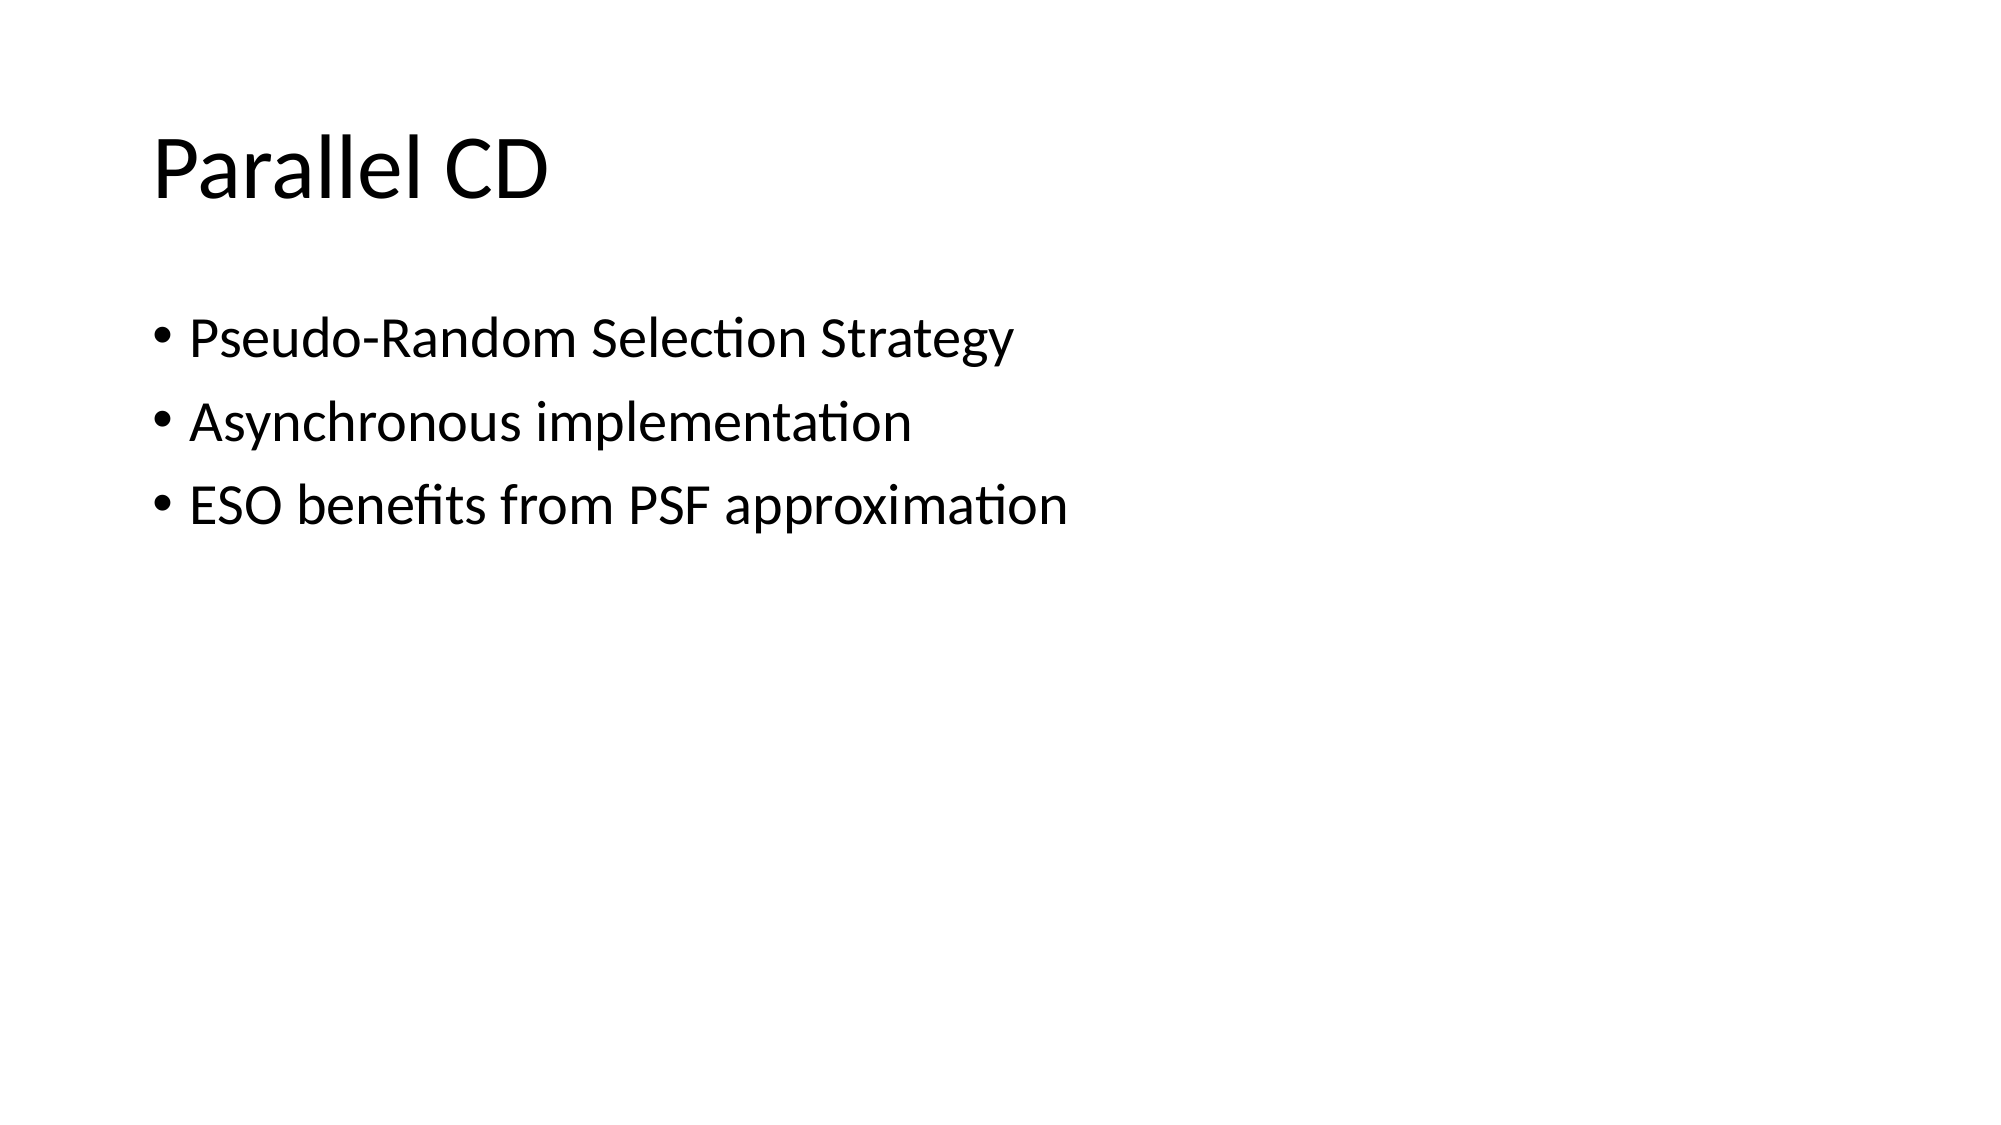

# Parallel CD
Pseudo-Random Selection Strategy
Asynchronous implementation
ESO benefits from PSF approximation